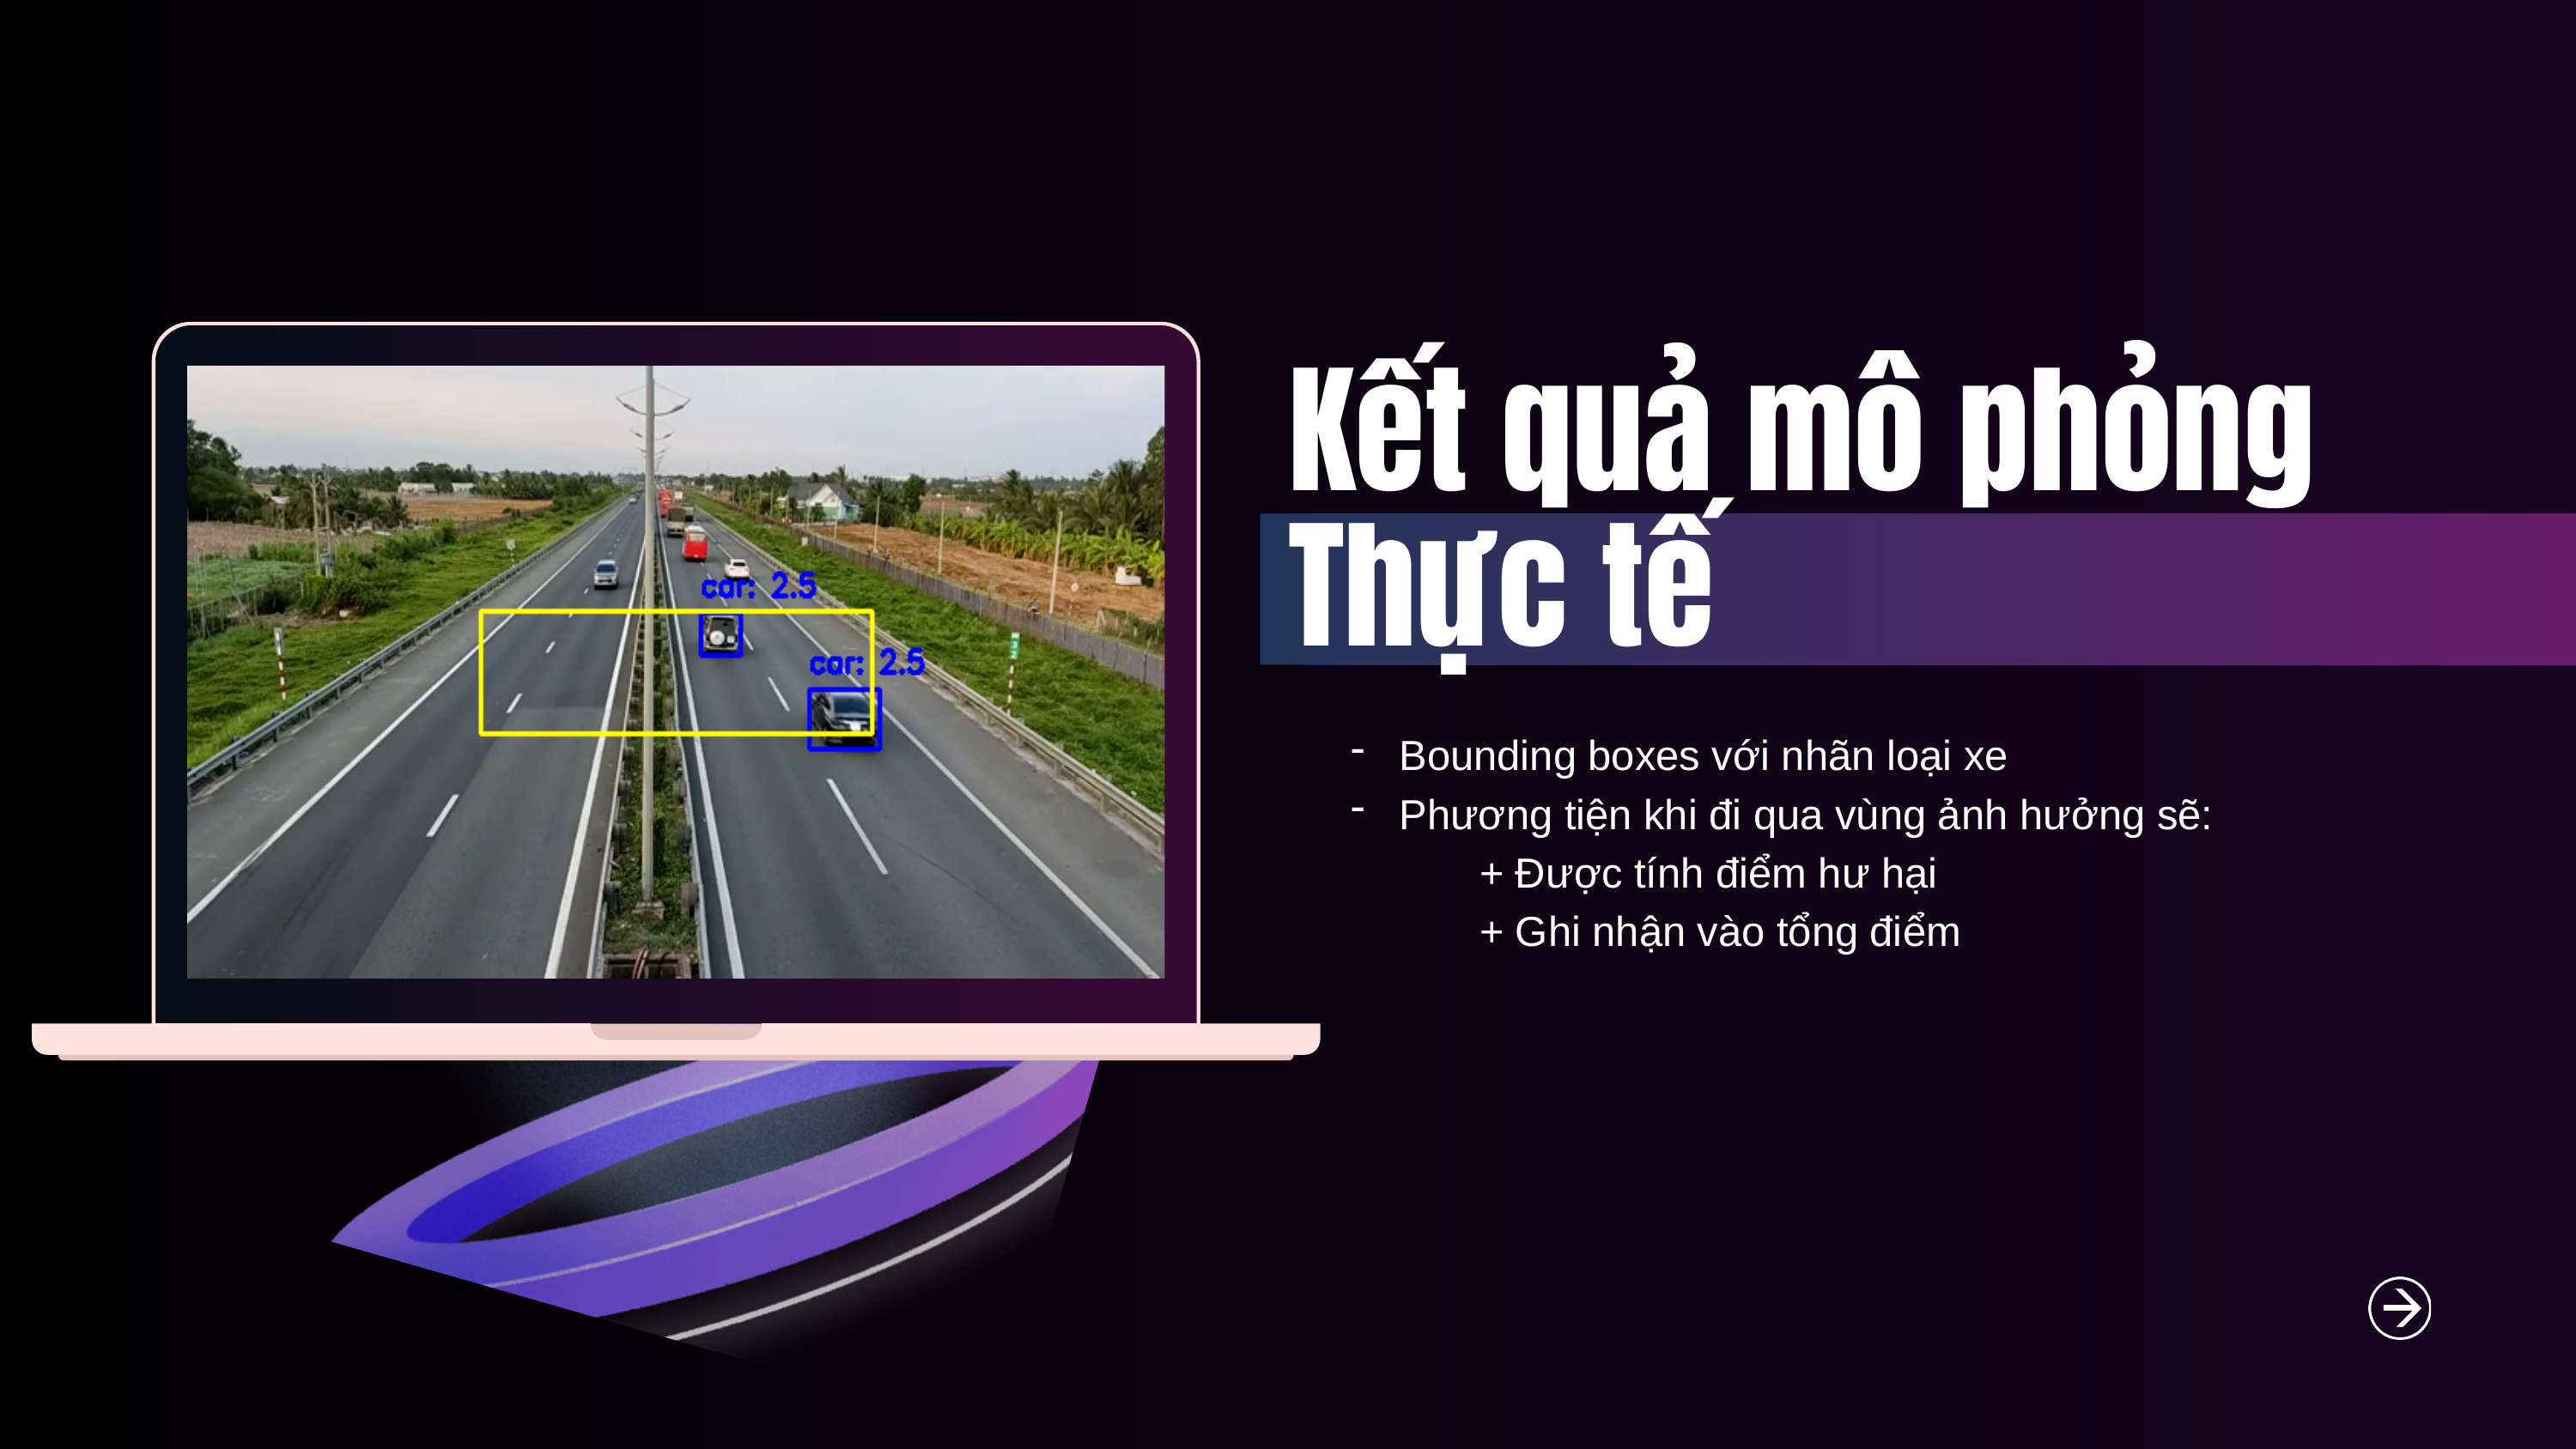

Kết quả mô phỏng
Thực tế

Bounding boxes với nhãn loại xe
Phương tiện khi đi qua vùng ảnh hưởng sẽ:
	+ Được tính điểm hư hại
	+ Ghi nhận vào tổng điểm